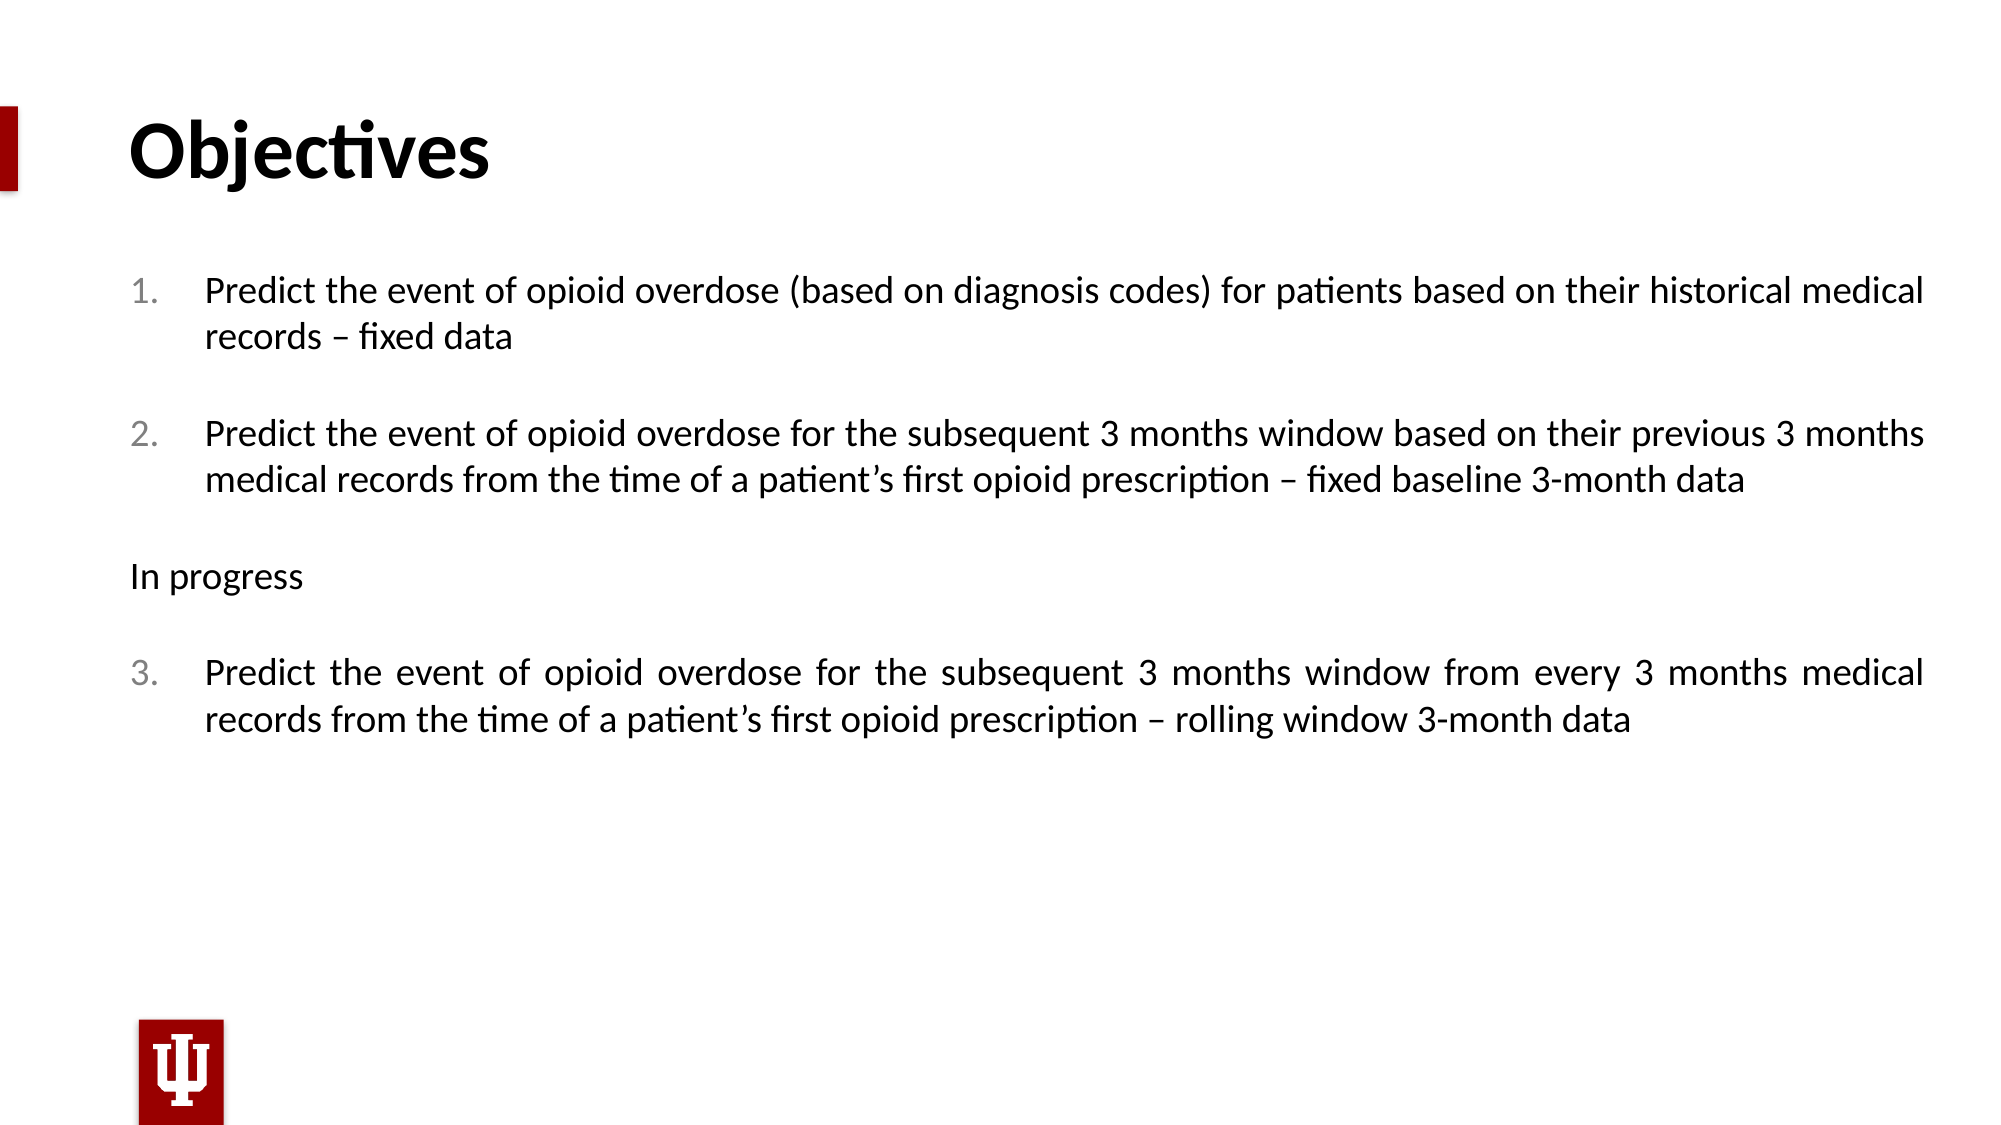

# Objectives
Predict the event of opioid overdose (based on diagnosis codes) for patients based on their historical medical records – fixed data
Predict the event of opioid overdose for the subsequent 3 months window based on their previous 3 months medical records from the time of a patient’s first opioid prescription – fixed baseline 3-month data
In progress
Predict the event of opioid overdose for the subsequent 3 months window from every 3 months medical records from the time of a patient’s first opioid prescription – rolling window 3-month data